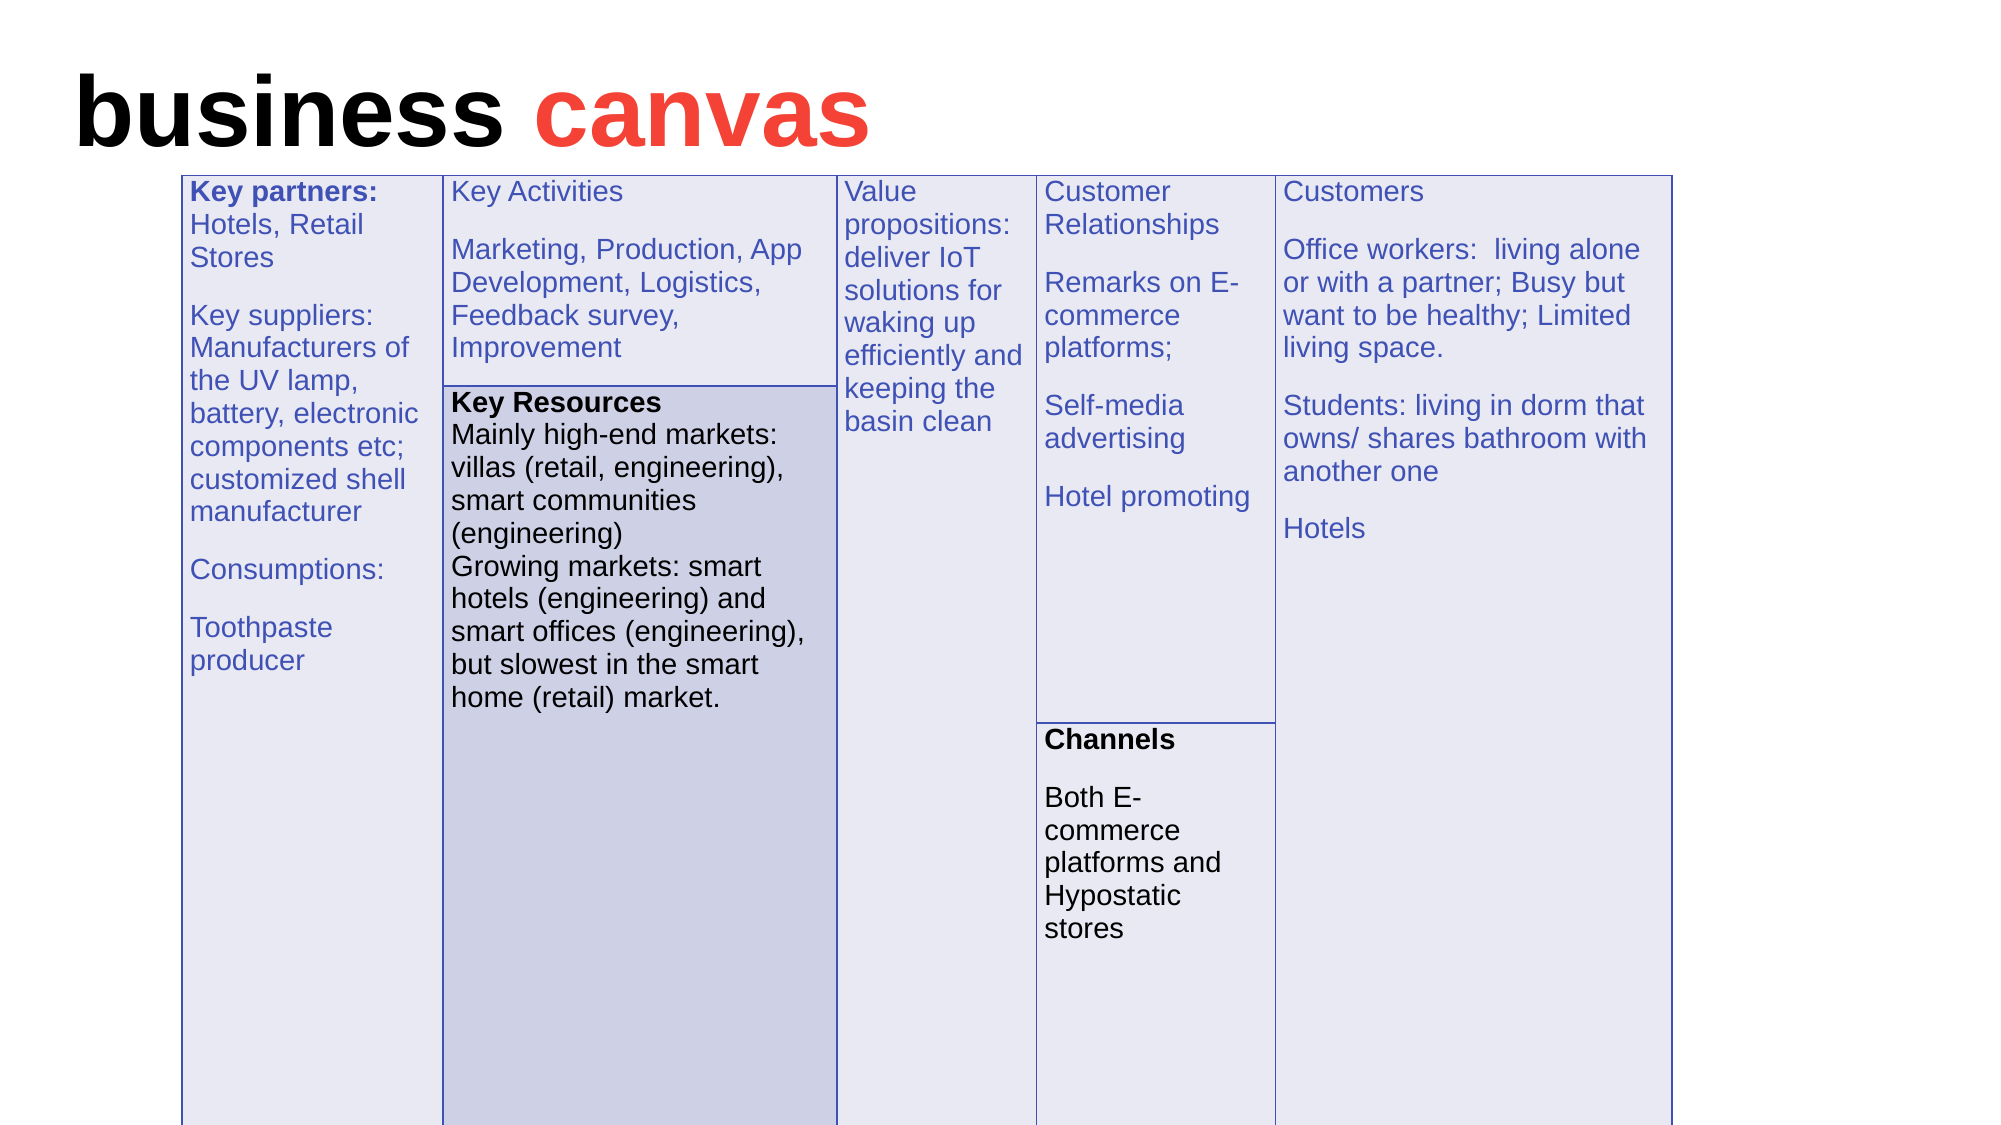

business canvas
| Key partners: Hotels, Retail Stores Key suppliers: Manufacturers of the UV lamp, battery, electronic components etc; customized shell manufacturer Consumptions: Toothpaste producer | Key Activities Marketing, Production, App Development, Logistics, Feedback survey, Improvement | Value propositions: deliver IoT solutions for waking up efficiently and keeping the basin clean |  | Customer Relationships Remarks on E-commerce platforms; Self-media advertising Hotel promoting | Customers Office workers: living alone or with a partner; Busy but want to be healthy; Limited living space. Students: living in dorm that owns/ shares bathroom with another one Hotels |
| --- | --- | --- | --- | --- | --- |
|  | Key Resources Mainly high-end markets: villas (retail, engineering), smart communities (engineering) Growing markets: smart hotels (engineering) and smart offices (engineering), but slowest in the smart home (retail) market. |  |  |  |  |
|  | Key Resources Mainly high-end markets: villas (retail, engineering), smart communities (engineering) Growing markets: smart hotels (engineering) and smart offices (engineering), but slowest in the smart home (retail) market. |  |  | Channels Both E-commerce platforms and Hypostatic stores |  |
| Cost structures Cost of R&D: CMF & Engineering Design Cost of Goods: Material & Manufacture Cost of sales: Advertising, Licensing, Inventory Depreciation, Logistics … |  |  | Revenue Streams App Revenue Sales from E-commerce platforms Sales from Hypostatic stores Sales from Hotel Corporations |  |  |